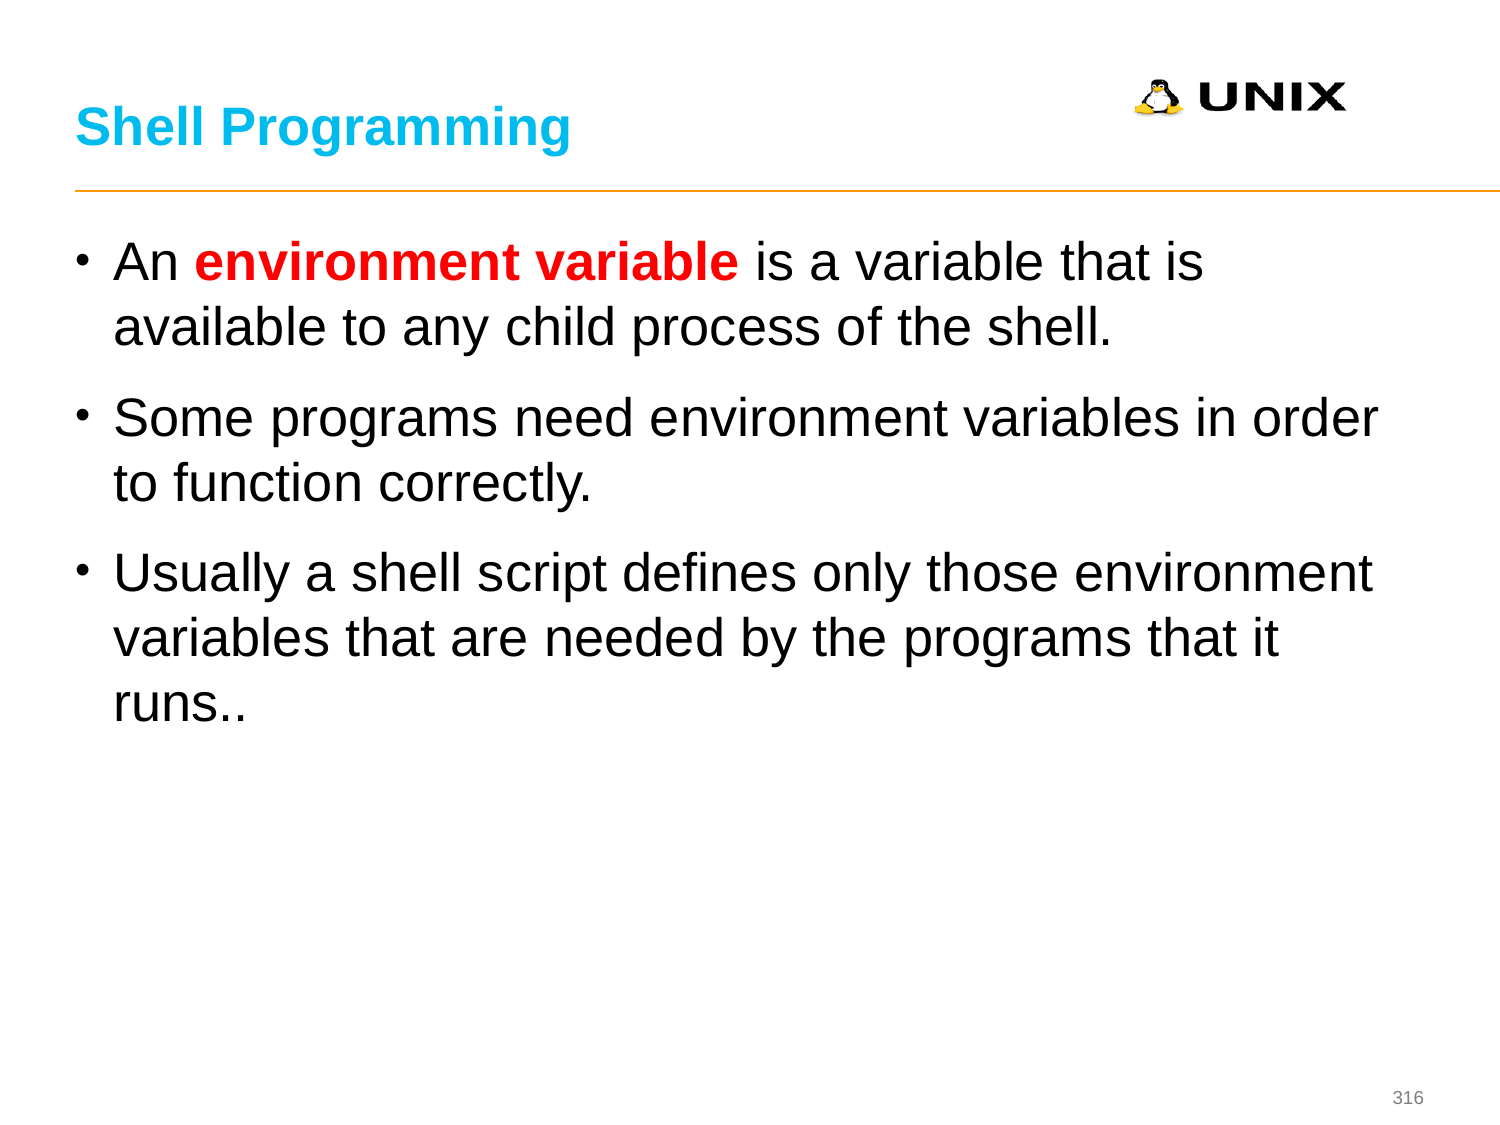

# Shell Programming
An environment variable is a variable that is available to any child process of the shell.
Some programs need environment variables in order to function correctly.
Usually a shell script defines only those environment variables that are needed by the programs that it runs..